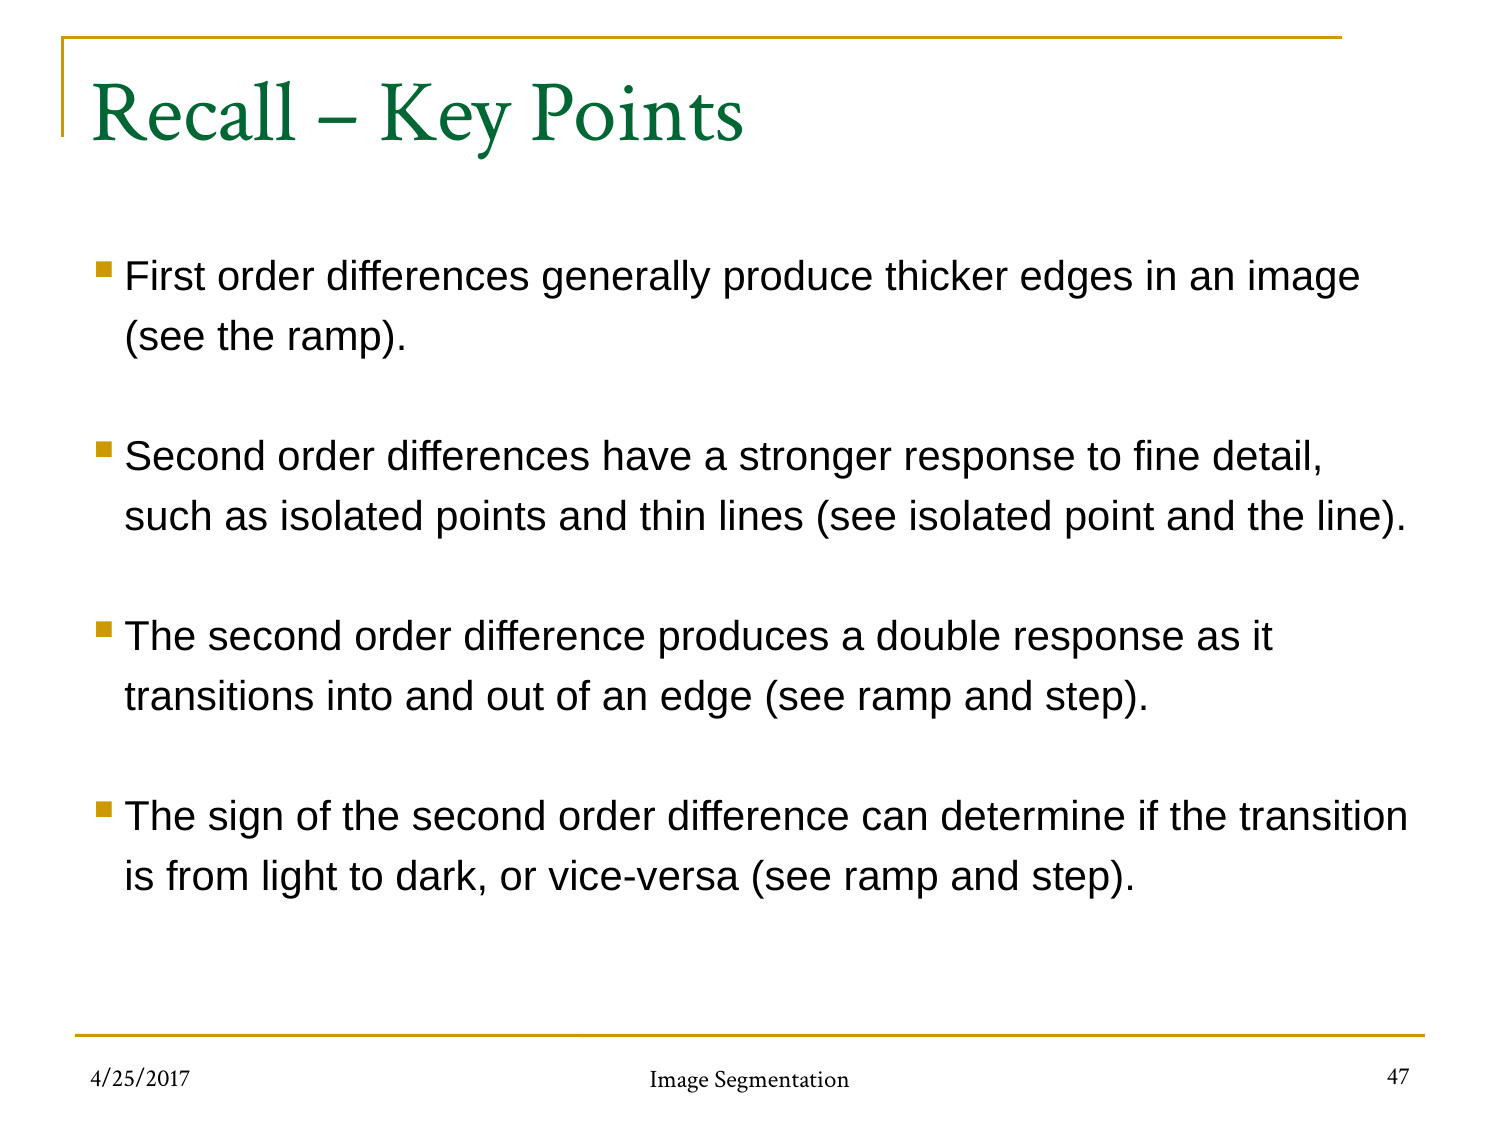

Recall – Key Points
First order differences generally produce thicker edges in an image (see the ramp).

Second order differences have a stronger response to fine detail, such as isolated points and thin lines (see isolated point and the line).

The second order difference produces a double response as it transitions into and out of an edge (see ramp and step).

The sign of the second order difference can determine if the transition is from light to dark, or vice-versa (see ramp and step).
4/25/2017
47
Image Segmentation